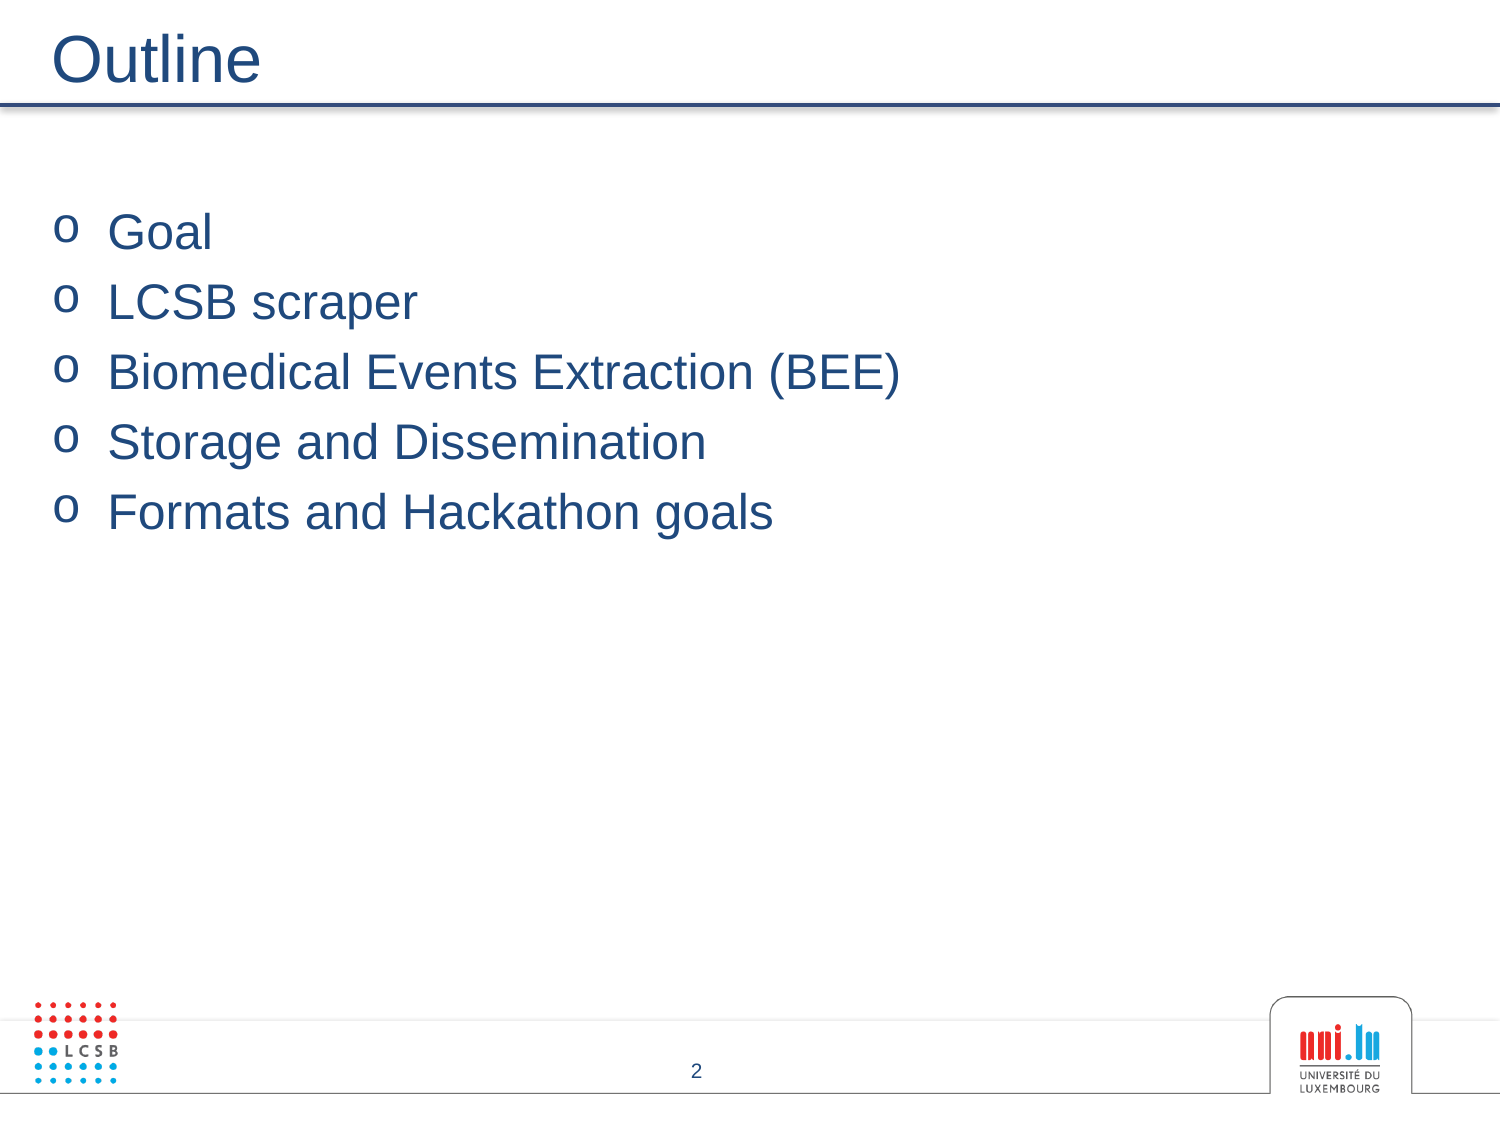

# Outline

Goal
LCSB scraper
Biomedical Events Extraction (BEE)
Storage and Dissemination
Formats and Hackathon goals